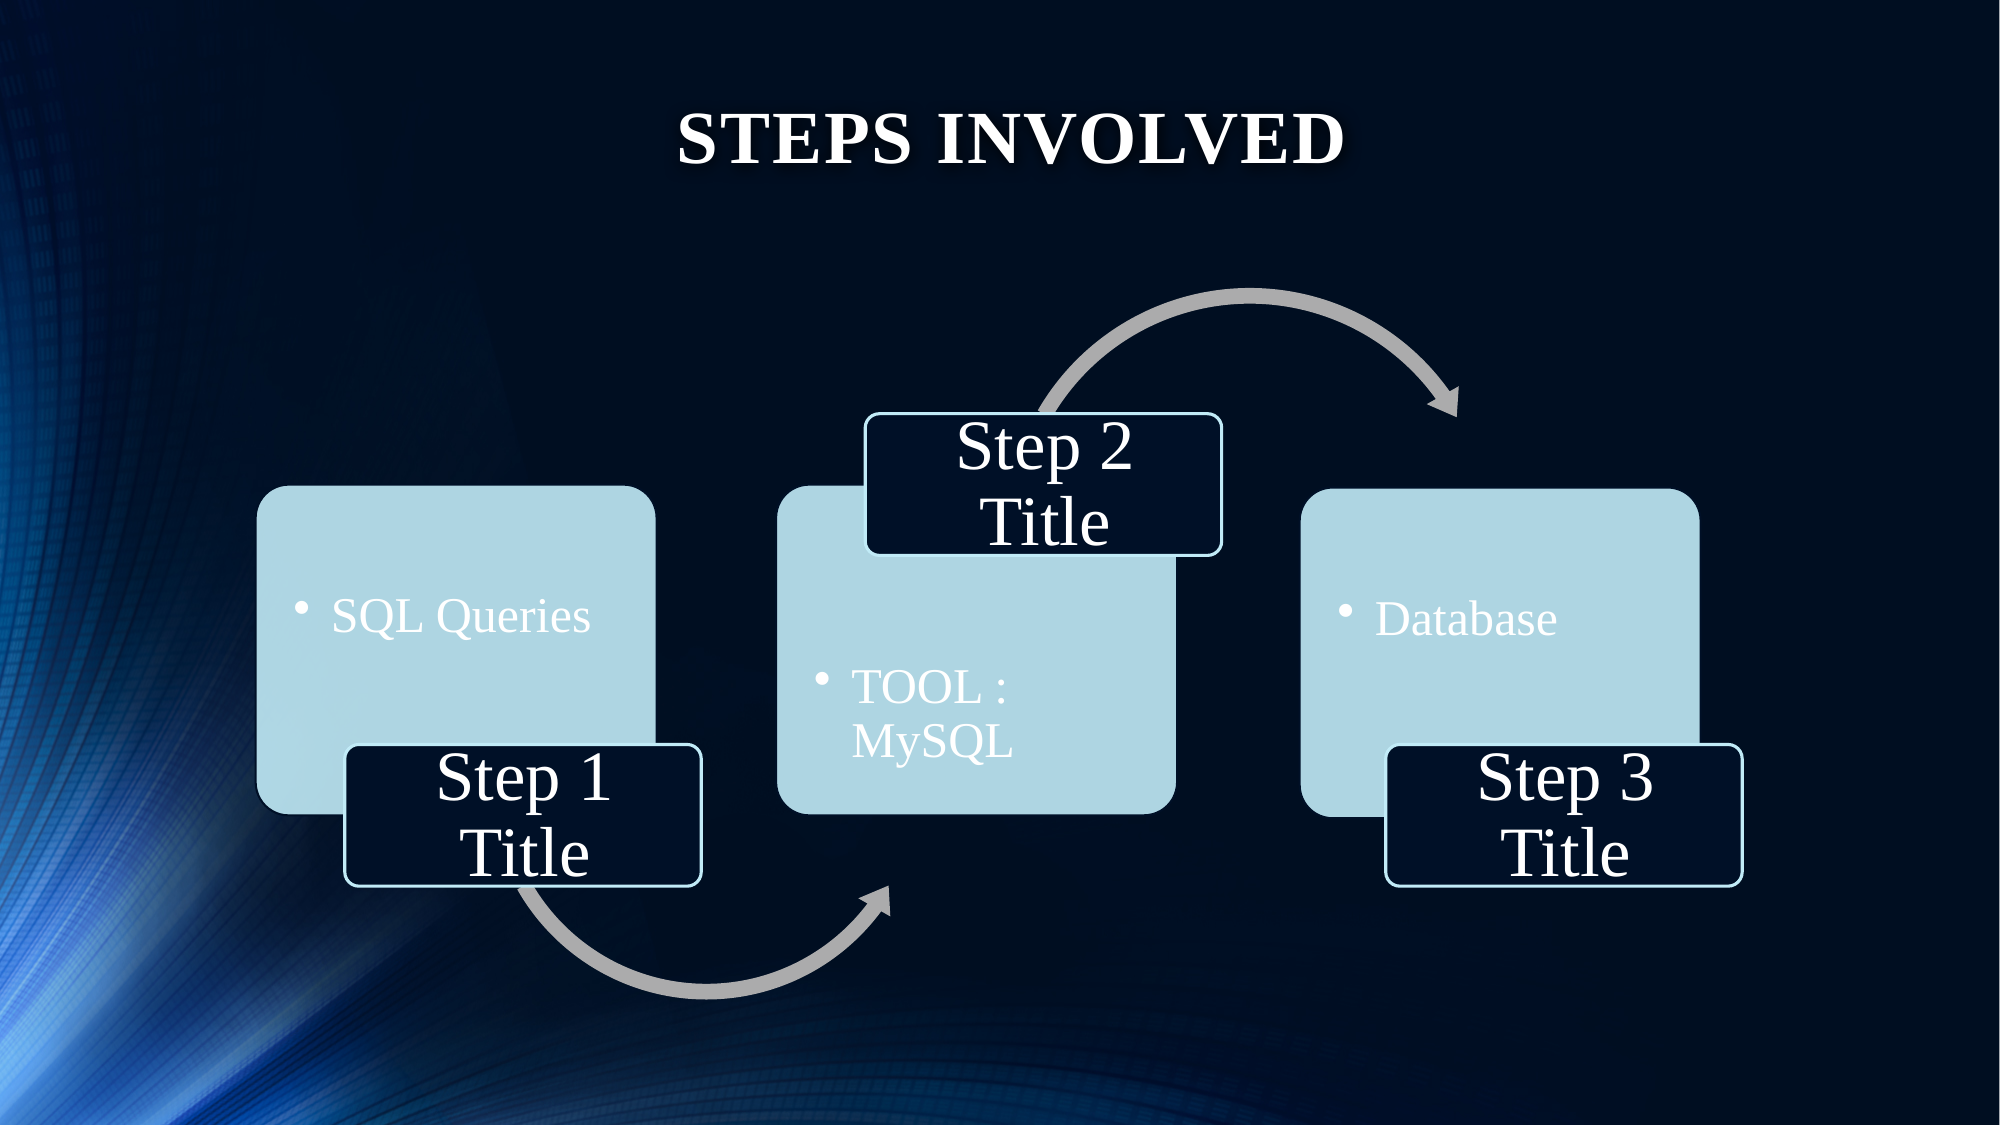

# STEPS INVOLVED

SQL Queries
Step 1 Title

TOOL : MySQL
Step 2 Title

Database
Step 3 Title